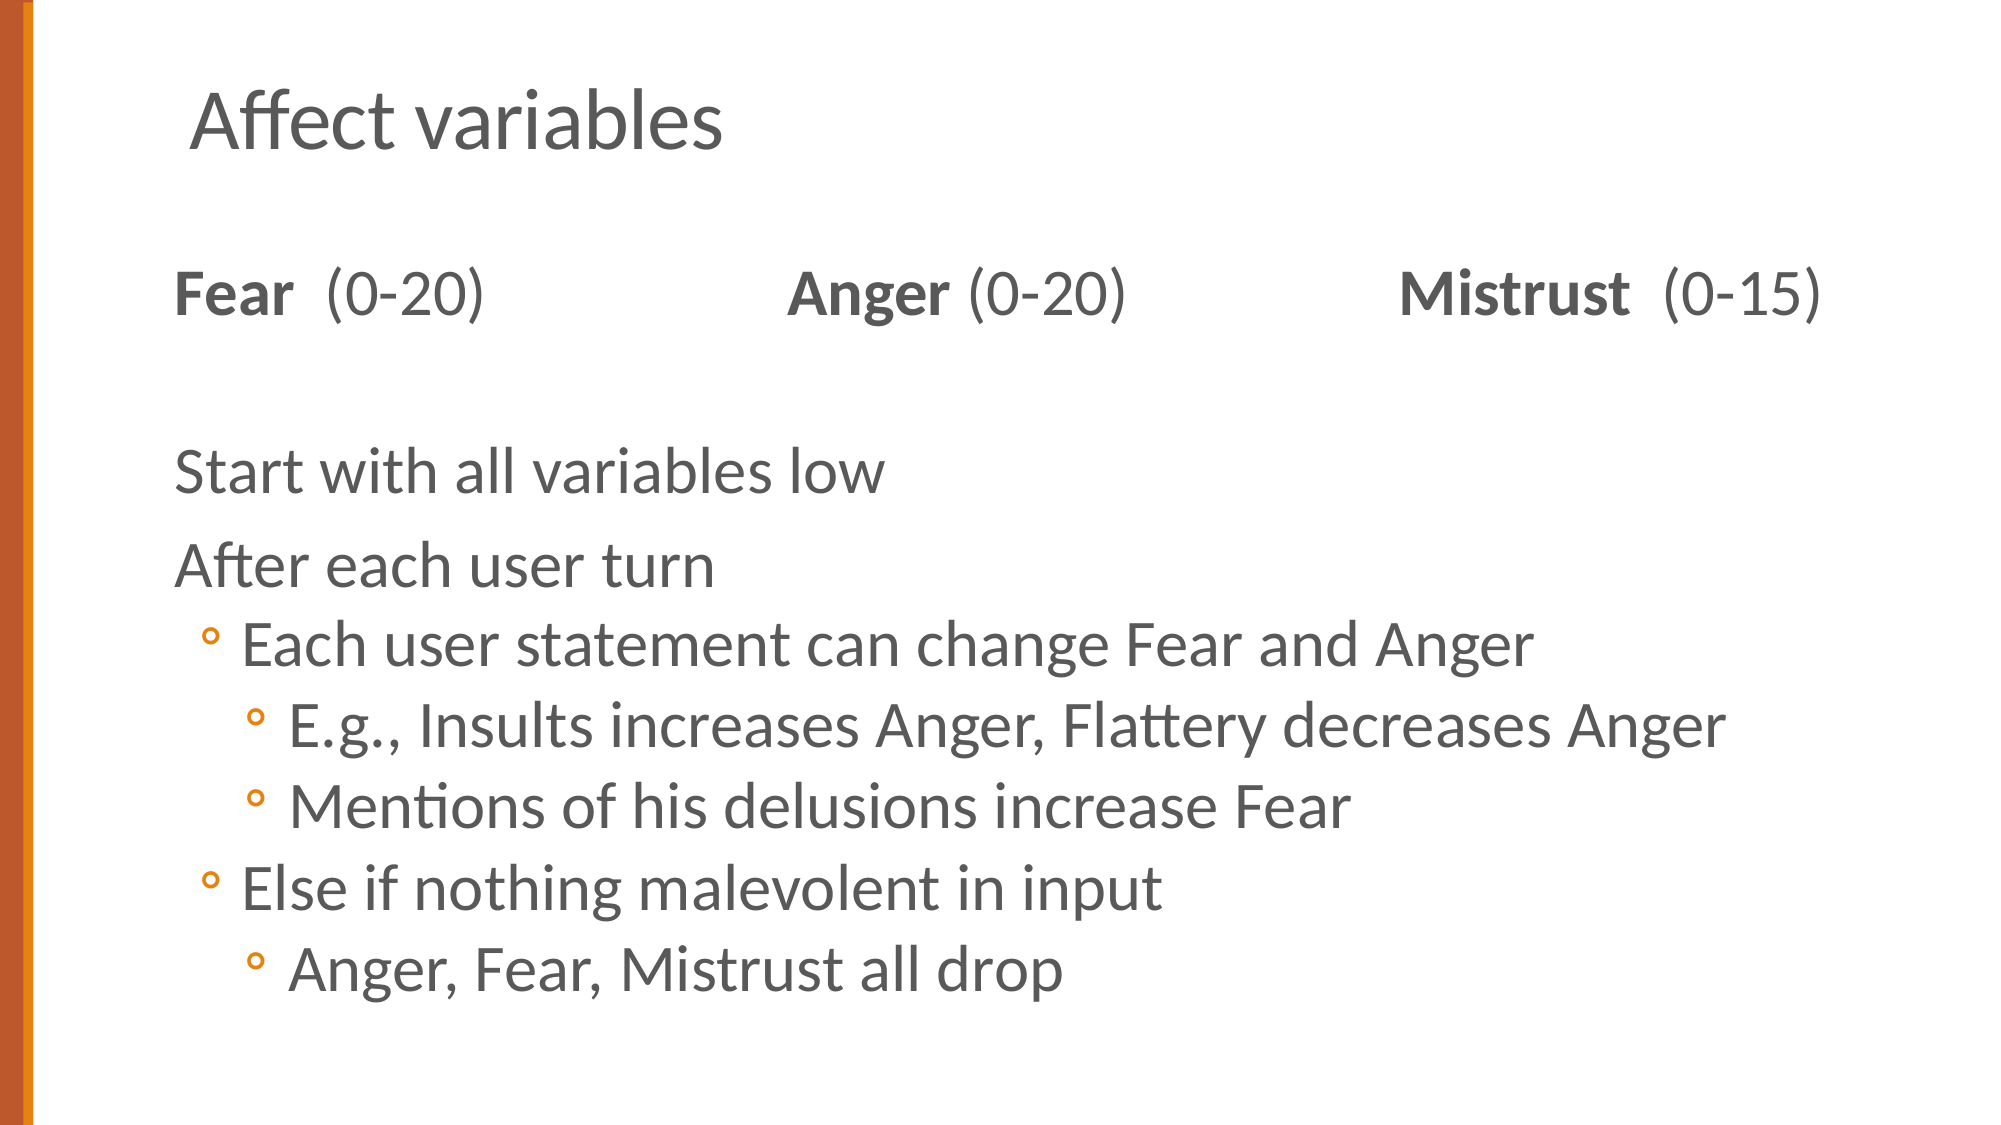

# Affect variables
Fear  (0-20)                    Anger (0-20)                  Mistrust  (0-15)

Start with all variables low
After each user turn
Each user statement can change Fear and Anger
E.g., Insults increases Anger, Flattery decreases Anger
Mentions of his delusions increase Fear
Else if nothing malevolent in input
Anger, Fear, Mistrust all drop